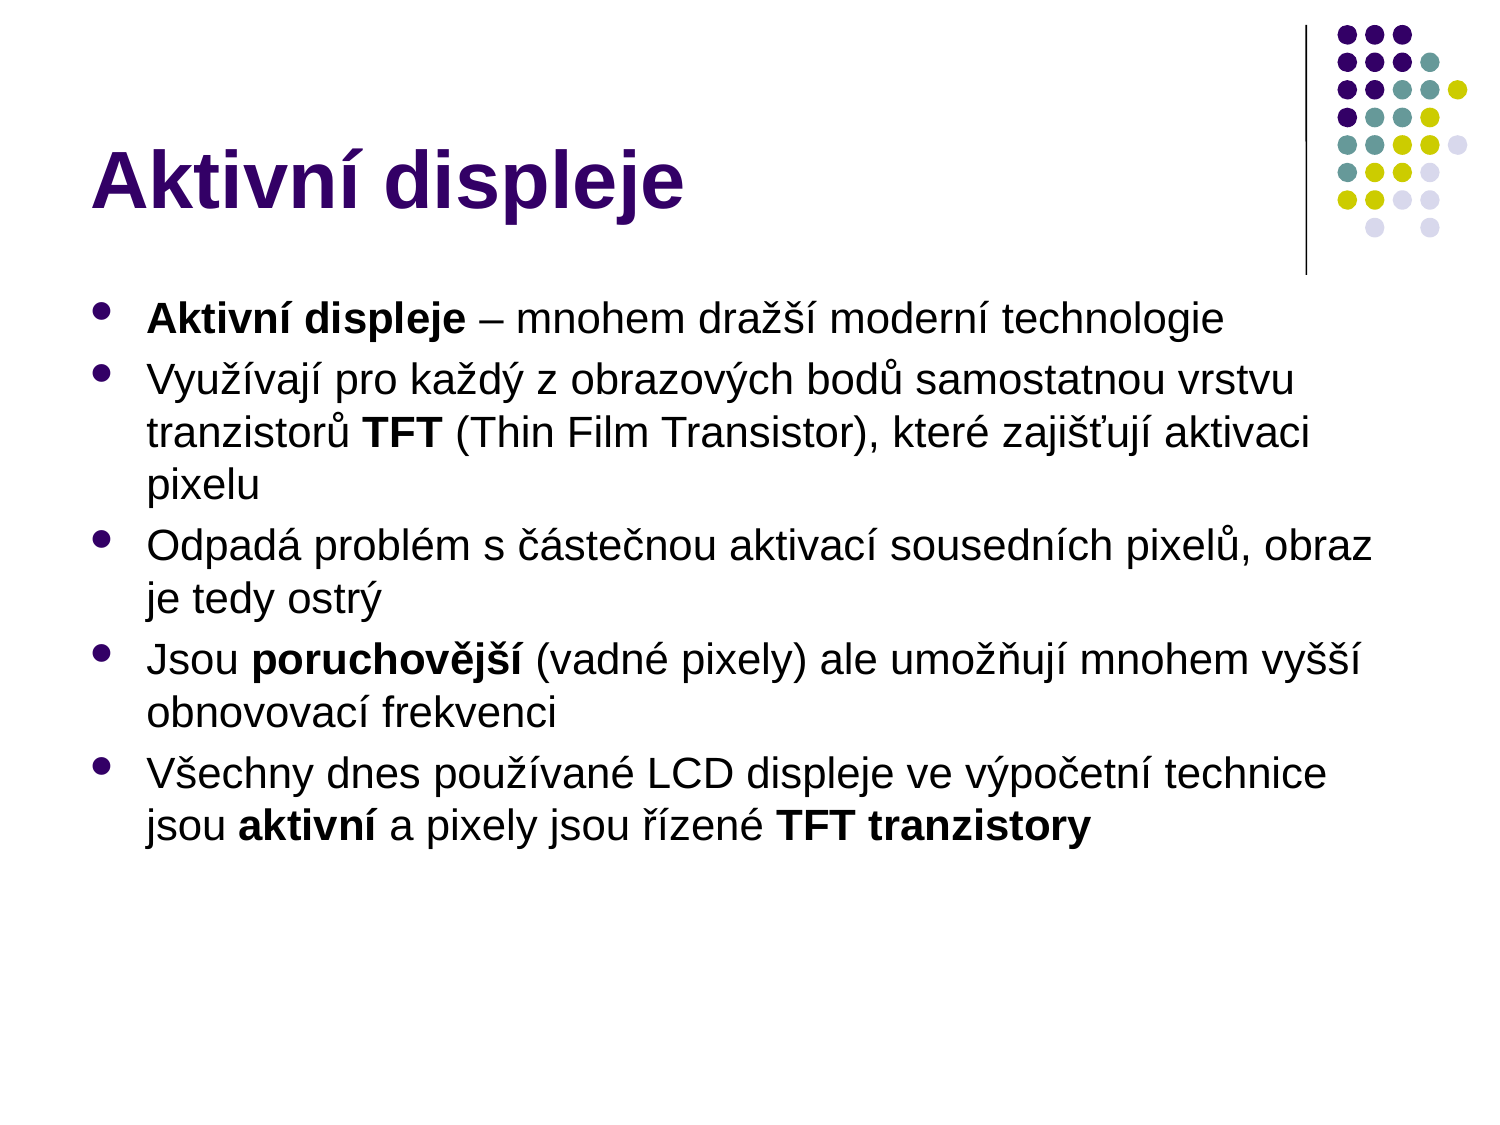

# Aktivní displeje
Aktivní displeje – mnohem dražší moderní technologie
Využívají pro každý z obrazových bodů samostatnou vrstvu tranzistorů TFT (Thin Film Transistor), které zajišťují aktivaci pixelu
Odpadá problém s částečnou aktivací sousedních pixelů, obraz je tedy ostrý
Jsou poruchovější (vadné pixely) ale umožňují mnohem vyšší obnovovací frekvenci
Všechny dnes používané LCD displeje ve výpočetní technice jsou aktivní a pixely jsou řízené TFT tranzistory